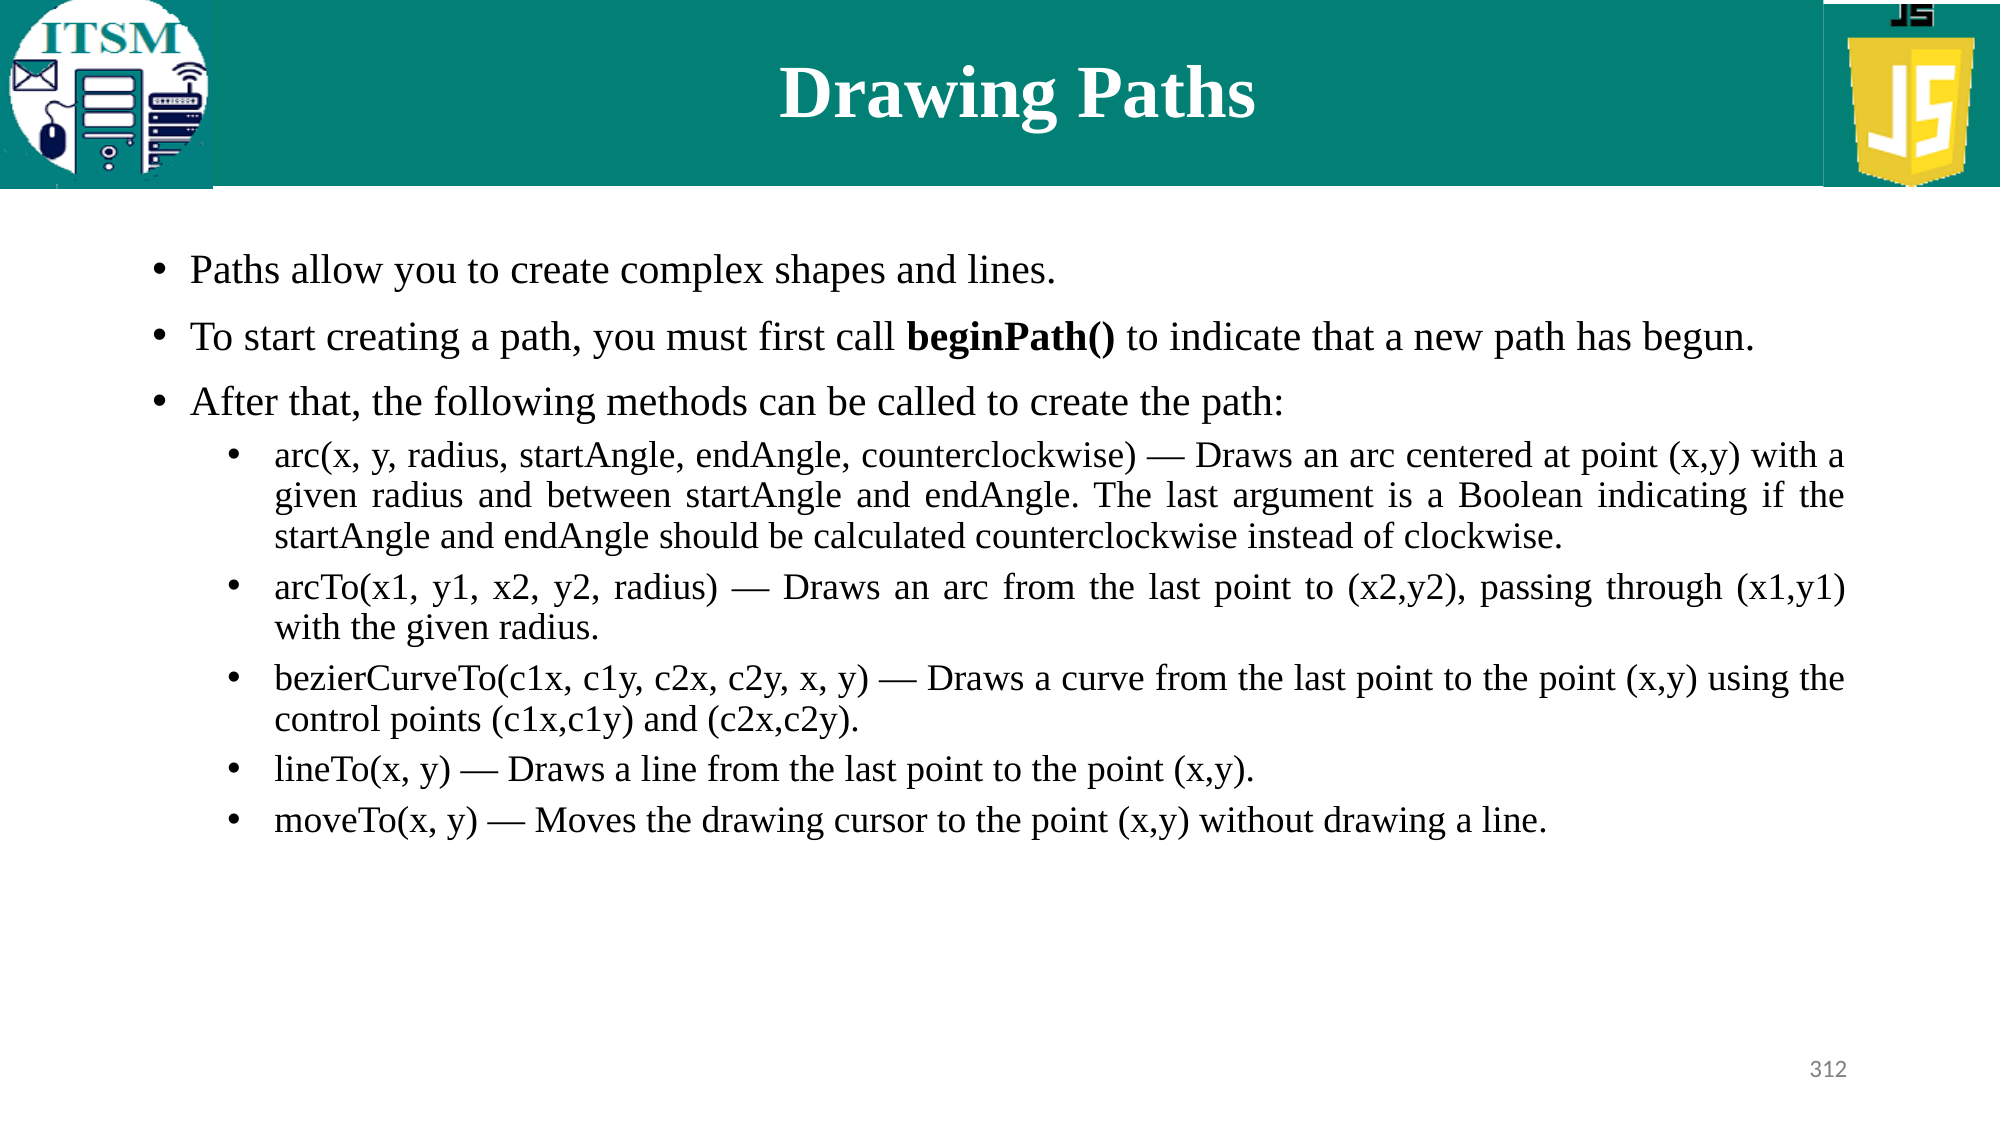

# Drawing Paths
Paths allow you to create complex shapes and lines.
To start creating a path, you must first call beginPath() to indicate that a new path has begun.
After that, the following methods can be called to create the path:
arc(x, y, radius, startAngle, endAngle, counterclockwise) — Draws an arc centered at point (x,y) with a given radius and between startAngle and endAngle. The last argument is a Boolean indicating if the startAngle and endAngle should be calculated counterclockwise instead of clockwise.
arcTo(x1, y1, x2, y2, radius) — Draws an arc from the last point to (x2,y2), passing through (x1,y1) with the given radius.
bezierCurveTo(c1x, c1y, c2x, c2y, x, y) — Draws a curve from the last point to the point (x,y) using the control points (c1x,c1y) and (c2x,c2y).
lineTo(x, y) — Draws a line from the last point to the point (x,y).
moveTo(x, y) — Moves the drawing cursor to the point (x,y) without drawing a line.
312